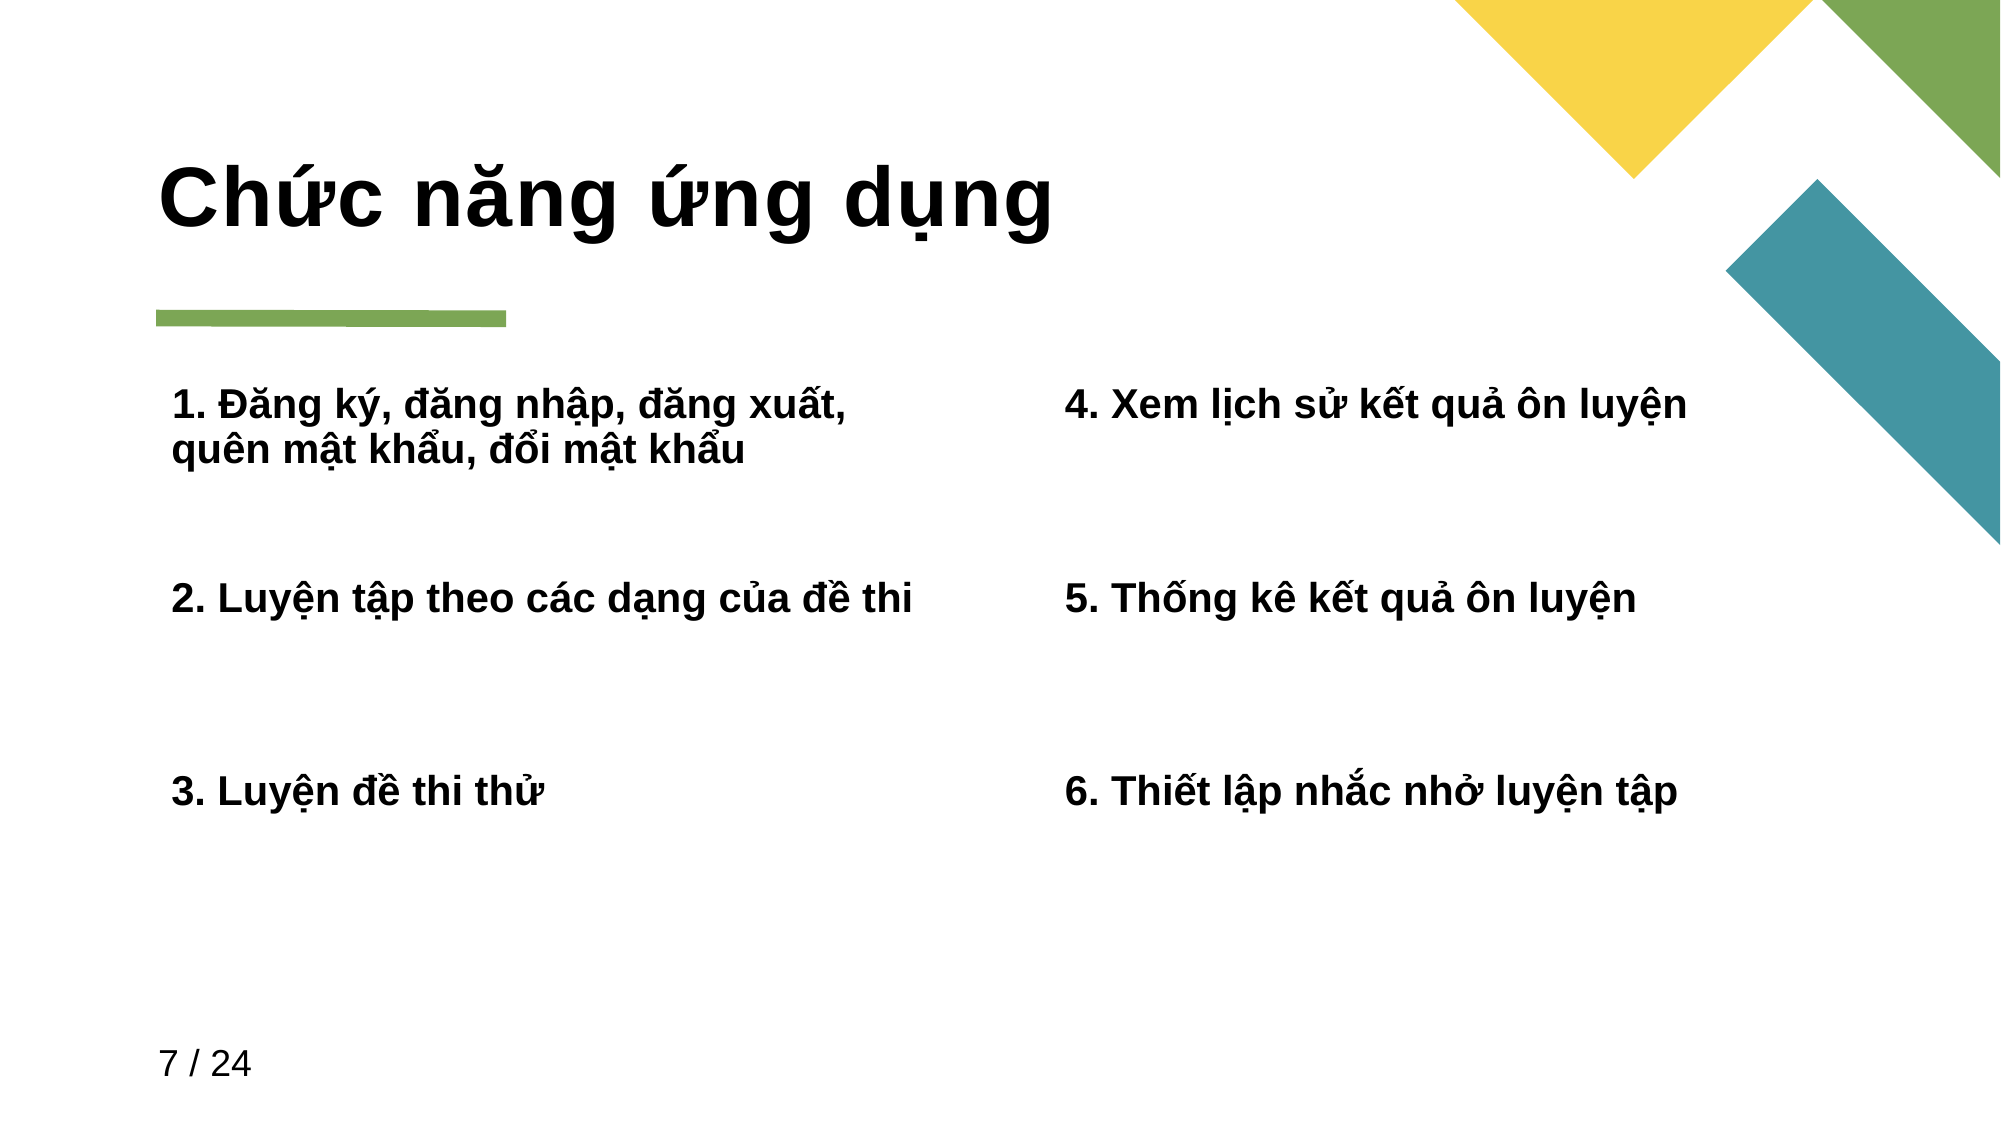

# Chức năng ứng dụng
1. Đăng ký, đăng nhập, đăng xuất, quên mật khẩu, đổi mật khẩu
4. Xem lịch sử kết quả ôn luyện
2. Luyện tập theo các dạng của đề thi
5. Thống kê kết quả ôn luyện
6. Thiết lập nhắc nhở luyện tập
3. Luyện đề thi thử
7 / 24